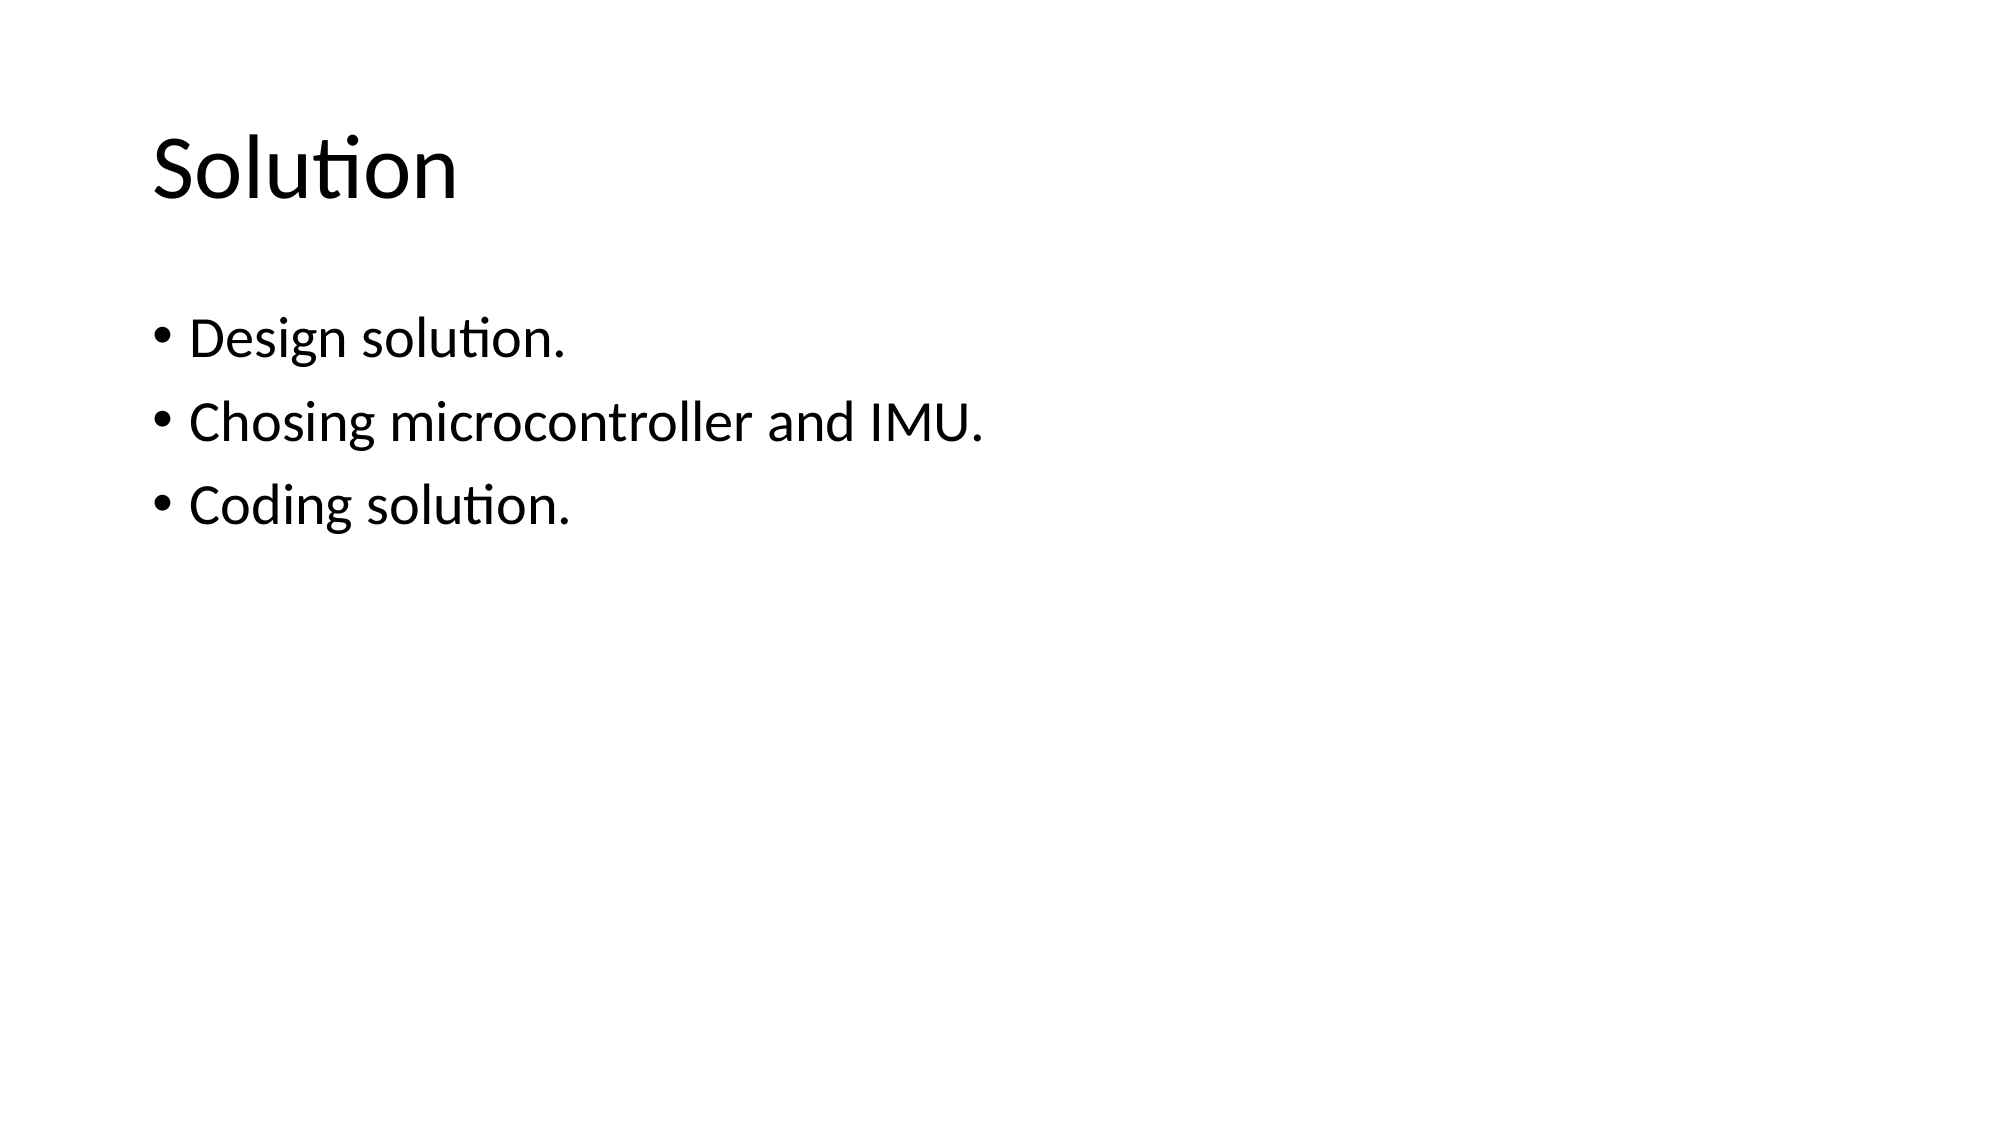

# Solution
Design solution.
Chosing microcontroller and IMU.
Coding solution.